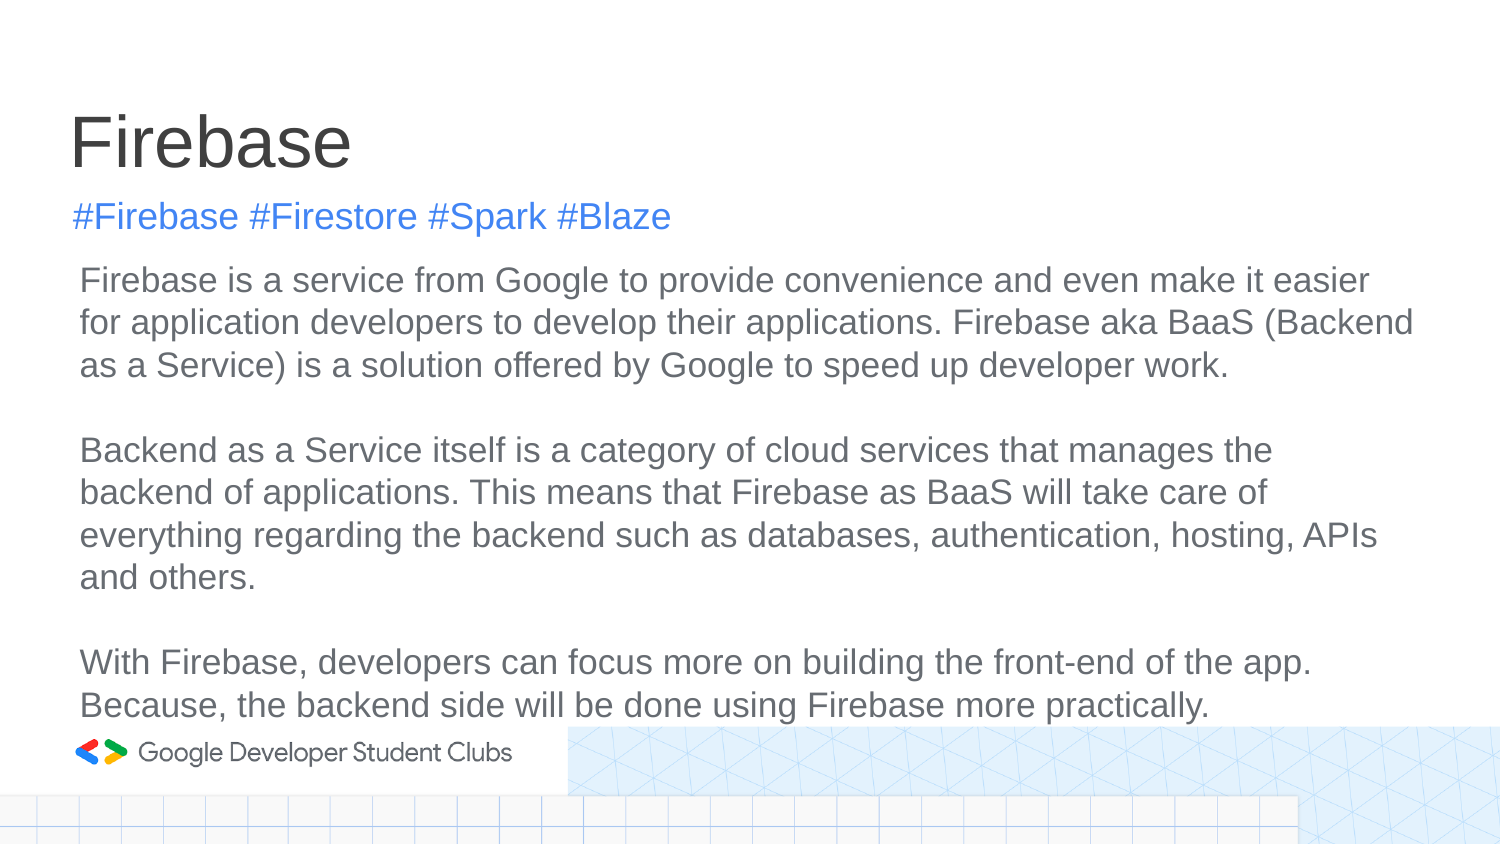

# Firebase
#Firebase #Firestore #Spark #Blaze
Firebase is a service from Google to provide convenience and even make it easier for application developers to develop their applications. Firebase aka BaaS (Backend as a Service) is a solution offered by Google to speed up developer work.

Backend as a Service itself is a category of cloud services that manages the backend of applications. This means that Firebase as BaaS will take care of everything regarding the backend such as databases, authentication, hosting, APIs and others.

With Firebase, developers can focus more on building the front-end of the app. Because, the backend side will be done using Firebase more practically.